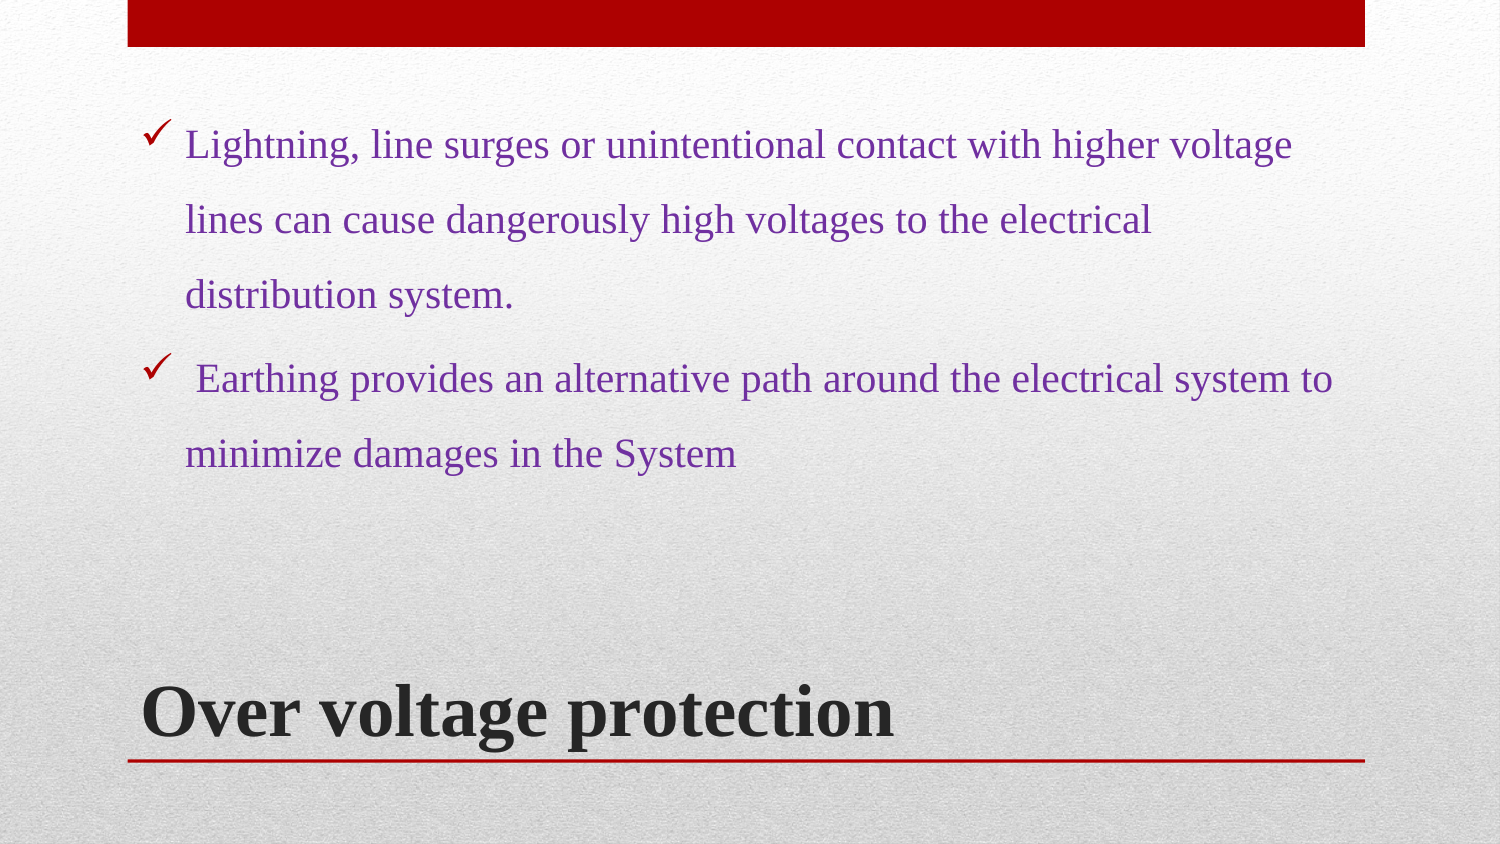

Lightning, line surges or unintentional contact with higher voltage lines can cause dangerously high voltages to the electrical distribution system.
 Earthing provides an alternative path around the electrical system to minimize damages in the System

# Over voltage protection